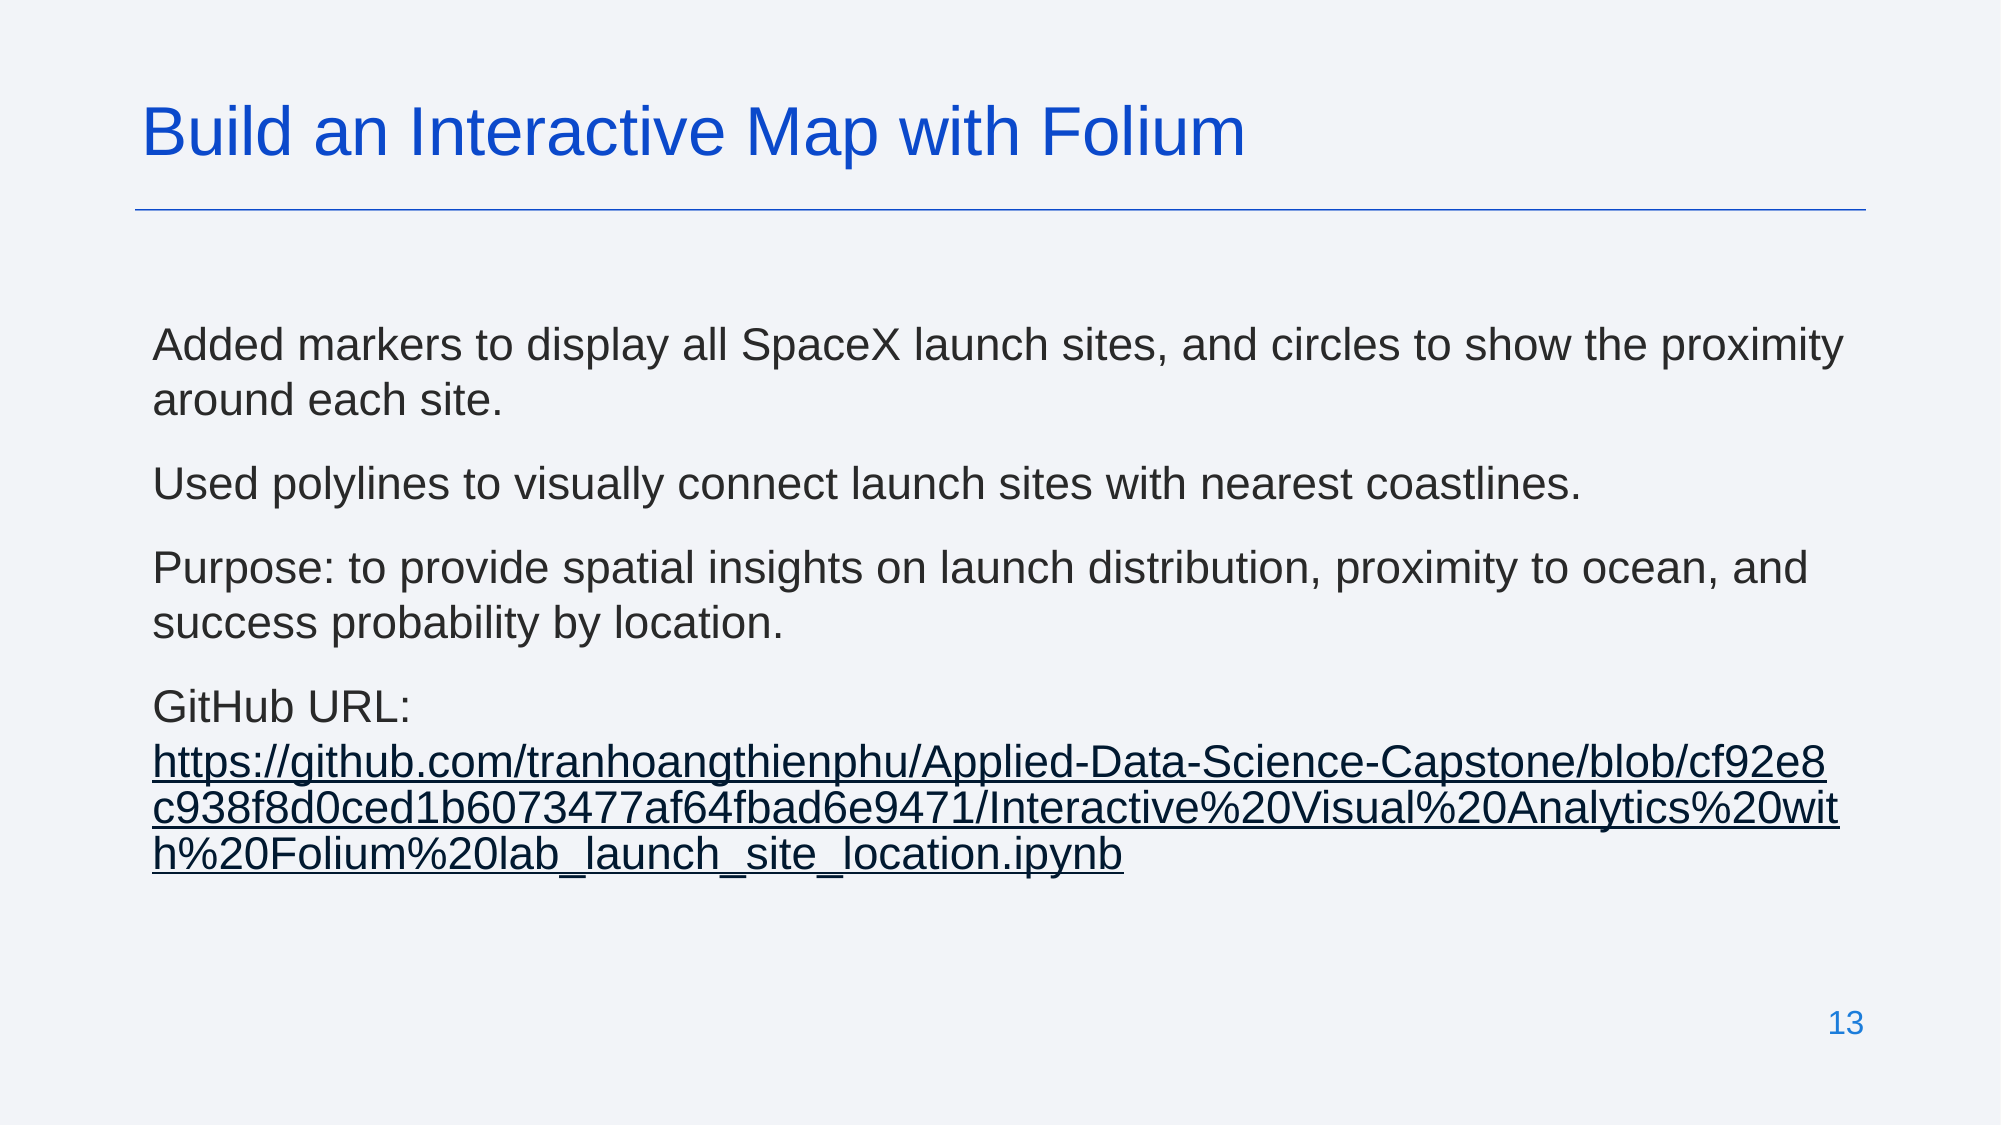

Build an Interactive Map with Folium
Added markers to display all SpaceX launch sites, and circles to show the proximity around each site.
Used polylines to visually connect launch sites with nearest coastlines.
Purpose: to provide spatial insights on launch distribution, proximity to ocean, and success probability by location.
GitHub URL: https://github.com/tranhoangthienphu/Applied-Data-Science-Capstone/blob/cf92e8c938f8d0ced1b6073477af64fbad6e9471/Interactive%20Visual%20Analytics%20with%20Folium%20lab_launch_site_location.ipynb
13